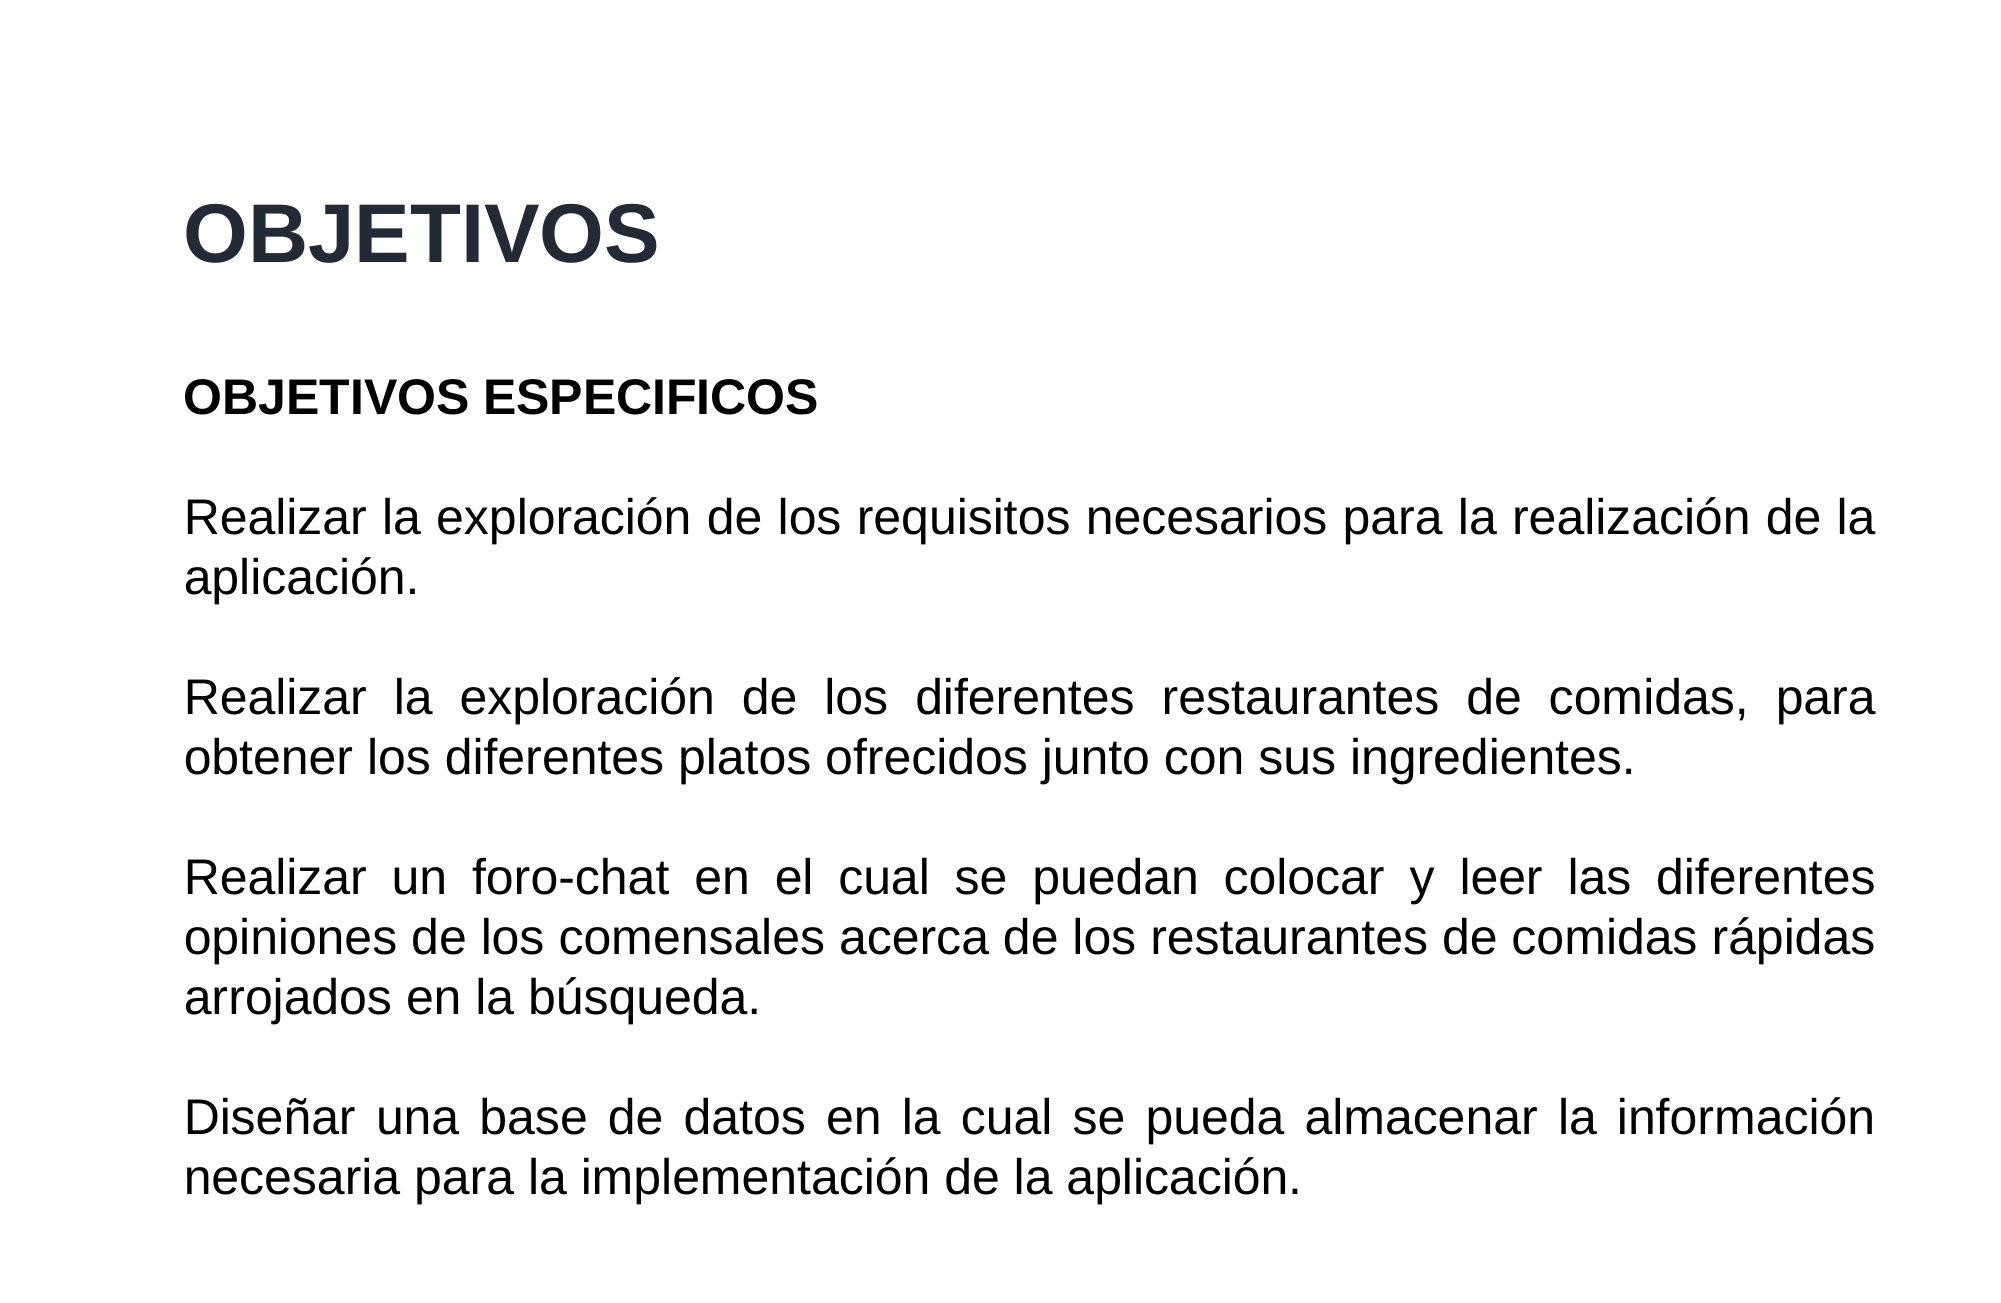

OBJETIVOS
OBJETIVOS ESPECIFICOS

Realizar la exploración de los requisitos necesarios para la realización de la aplicación.

Realizar la exploración de los diferentes restaurantes de comidas, para obtener los diferentes platos ofrecidos junto con sus ingredientes.

Realizar un foro-chat en el cual se puedan colocar y leer las diferentes opiniones de los comensales acerca de los restaurantes de comidas rápidas arrojados en la búsqueda.

Diseñar una base de datos en la cual se pueda almacenar la información necesaria para la implementación de la aplicación.

# TÍTULO